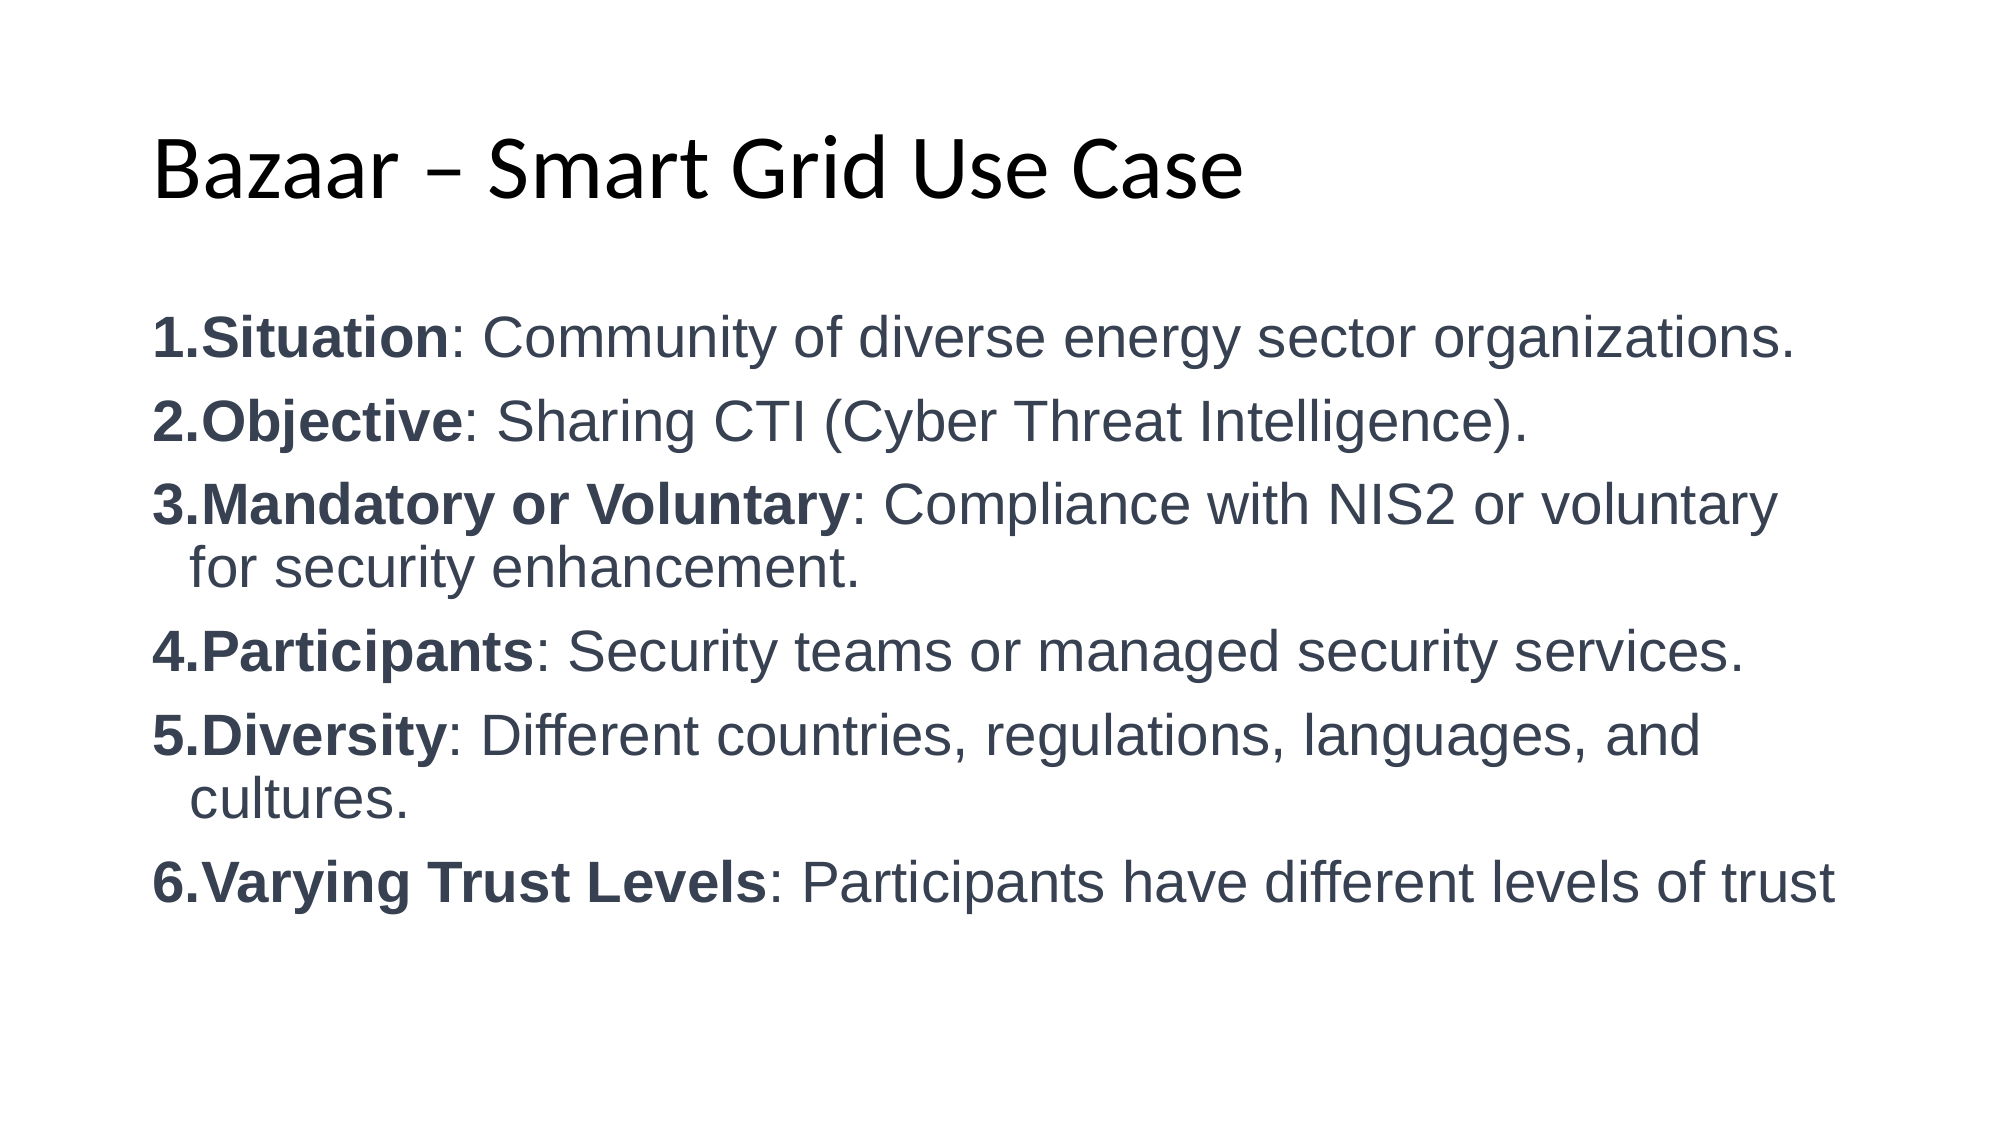

# Bazaar – Smart Grid Use Case
Situation: Community of diverse energy sector organizations.
Objective: Sharing CTI (Cyber Threat Intelligence).
Mandatory or Voluntary: Compliance with NIS2 or voluntary for security enhancement.
Participants: Security teams or managed security services.
Diversity: Different countries, regulations, languages, and cultures.
Varying Trust Levels: Participants have different levels of trust